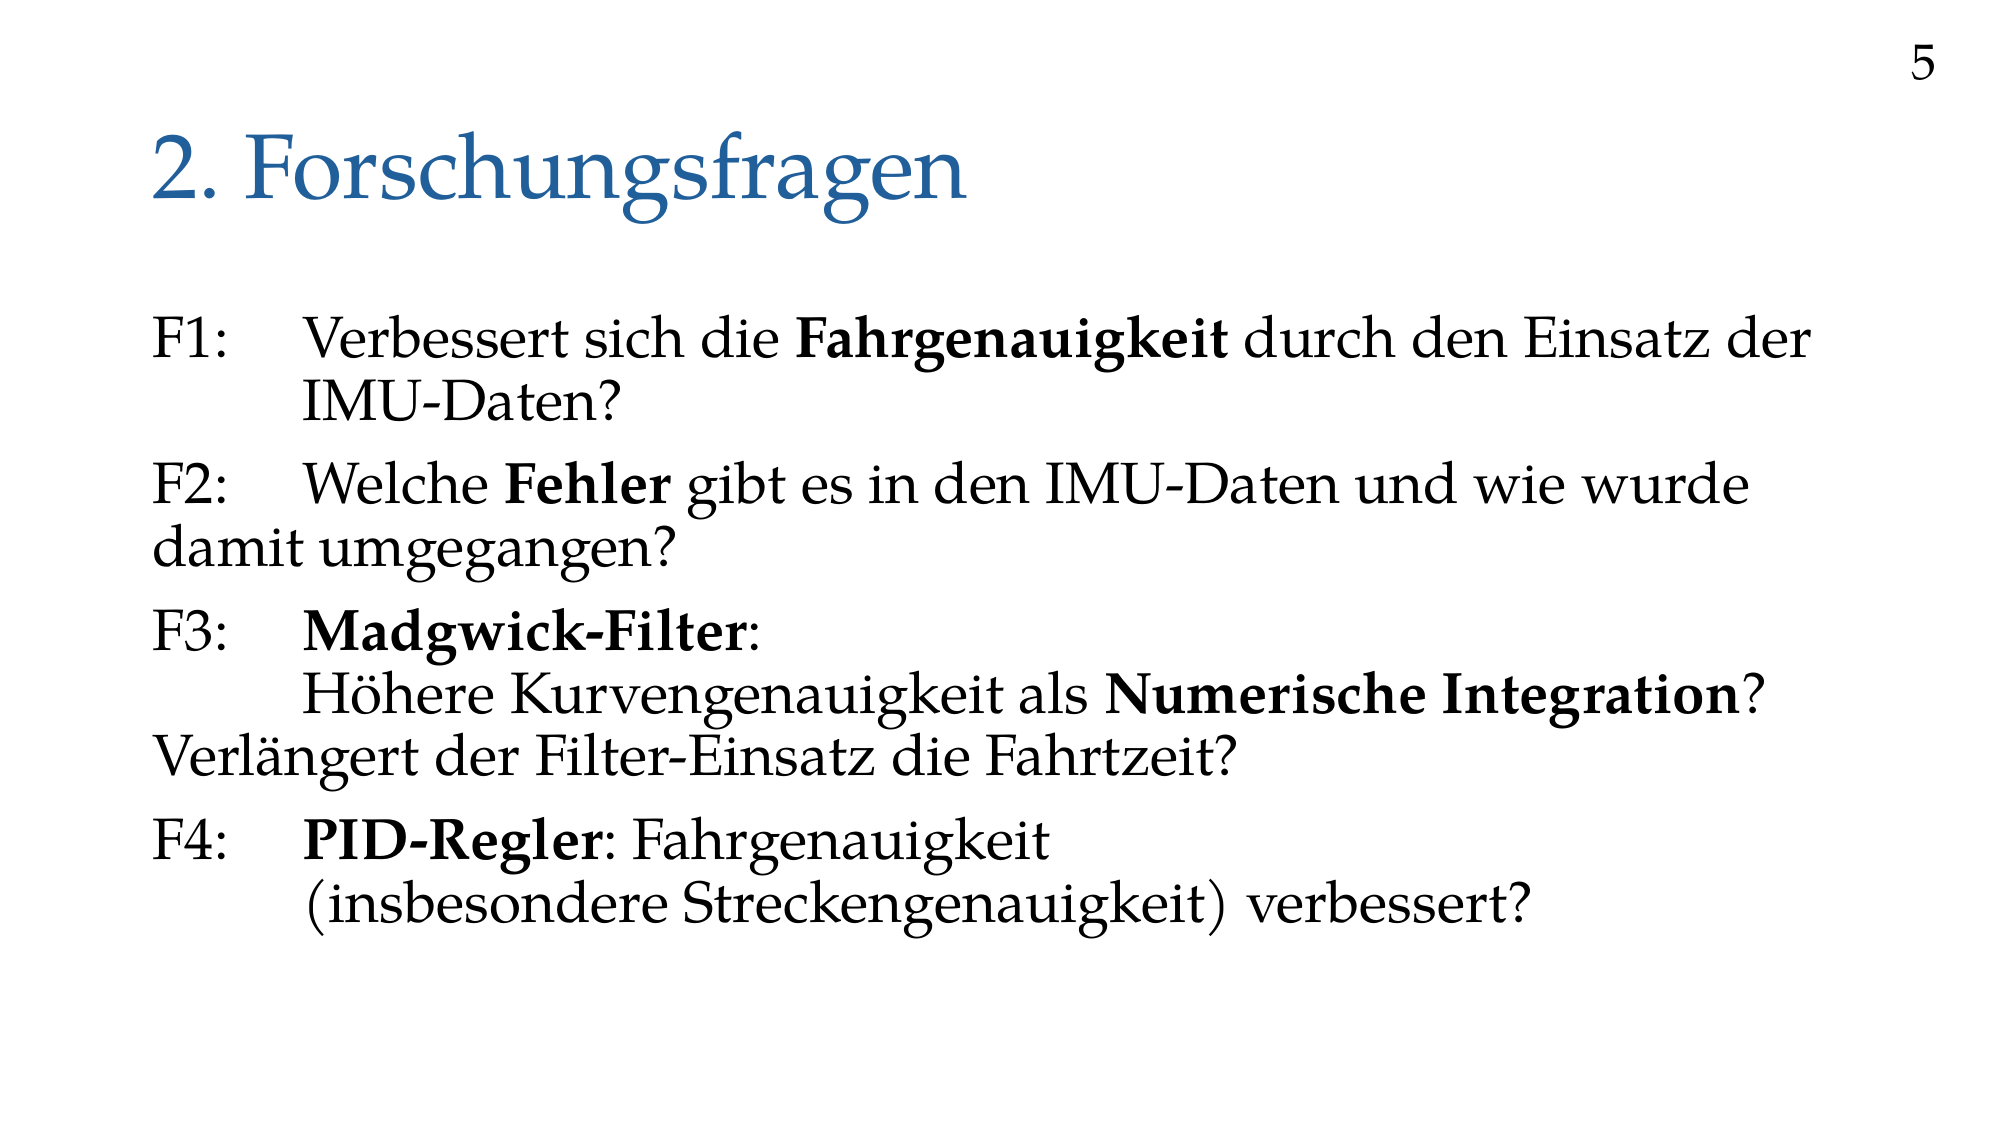

5
# 2. Forschungsfragen
F1: 	Verbessert sich die Fahrgenauigkeit durch den Einsatz der 	IMU-Daten?
F2:	Welche Fehler gibt es in den IMU-Daten und wie wurde 	damit umgegangen?
F3:	Madgwick-Filter:
	Höhere Kurvengenauigkeit als Numerische Integration? 	Verlängert der Filter-Einsatz die Fahrtzeit?
F4:	PID-Regler: Fahrgenauigkeit
	(insbesondere Streckengenauigkeit) verbessert?